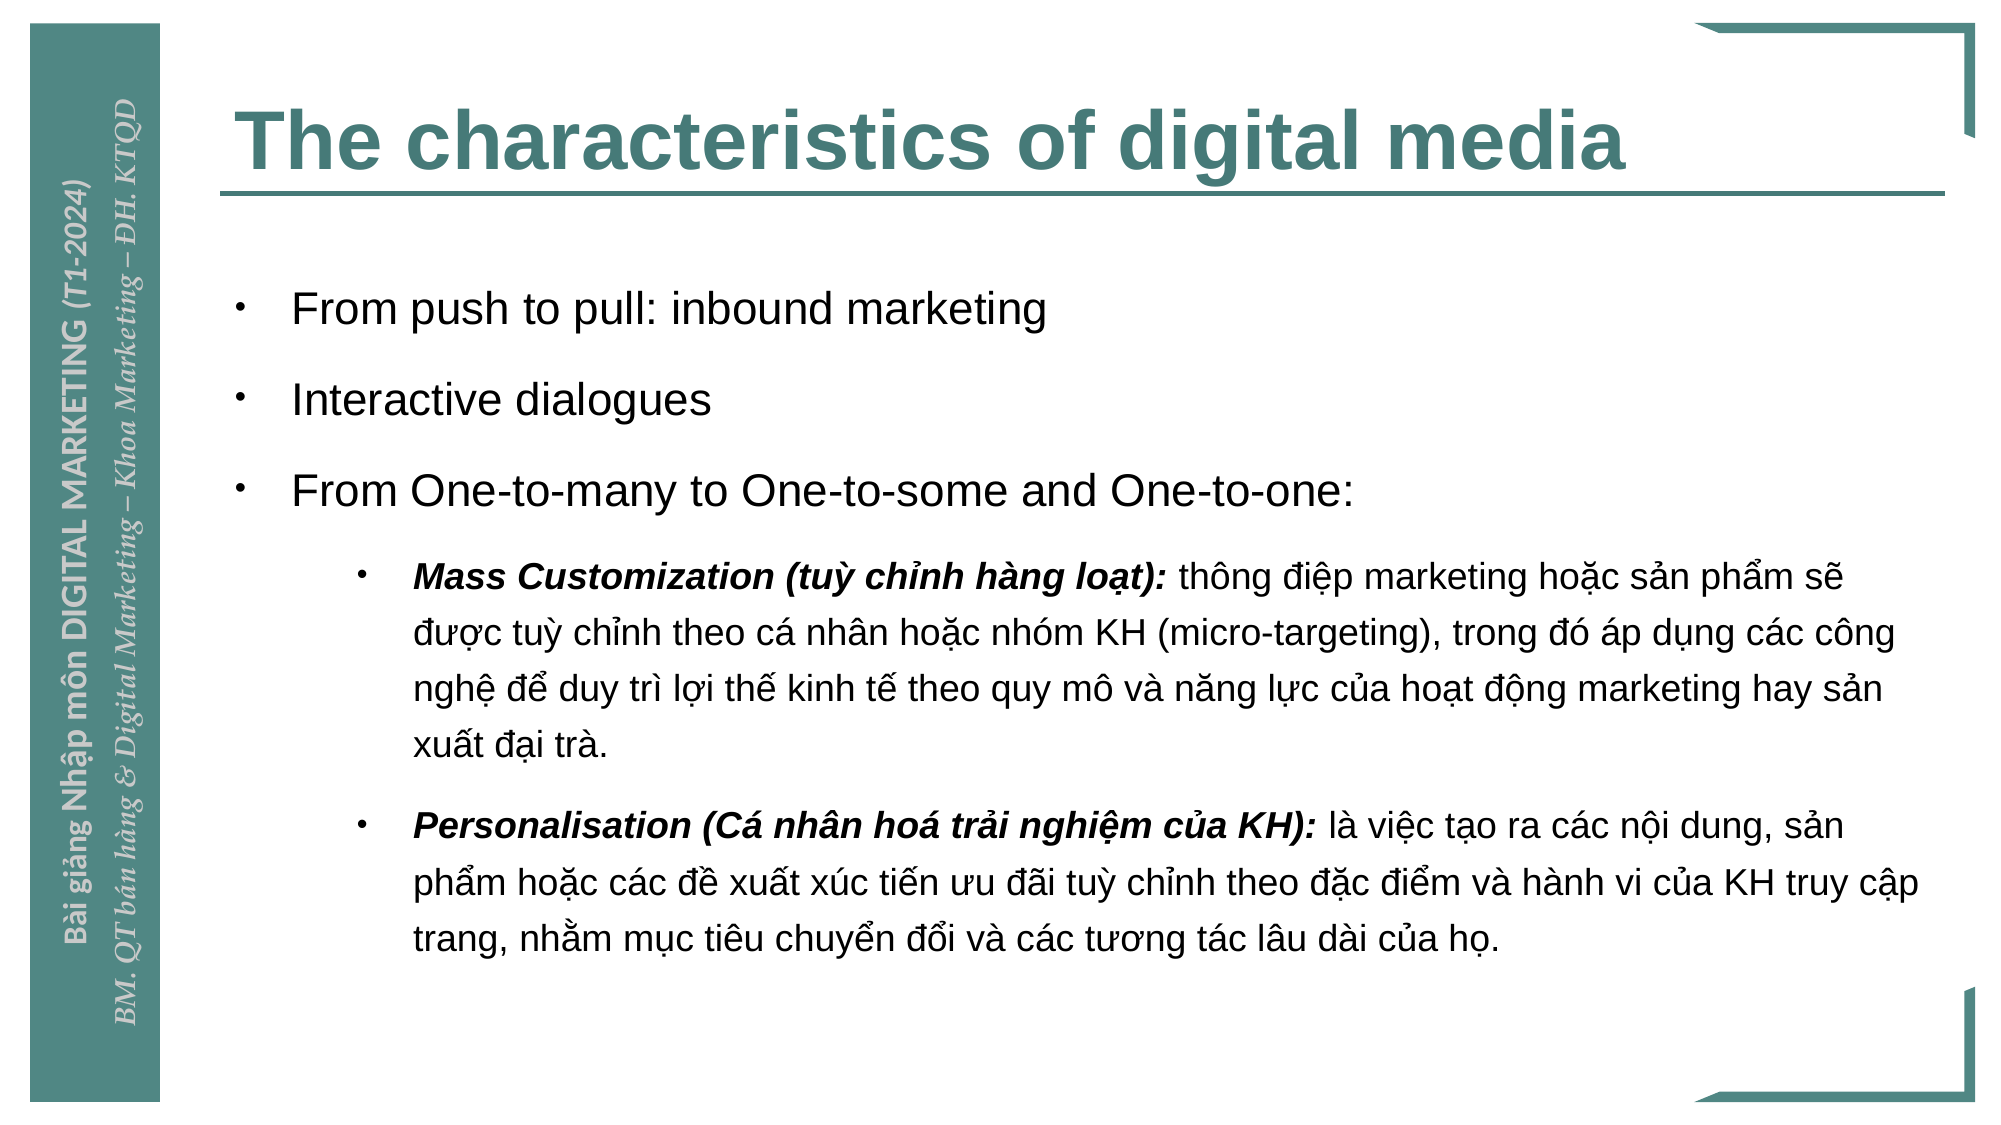

# The characteristics of digital media
From push to pull: inbound marketing
Interactive dialogues
From One-to-many to One-to-some and One-to-one:
Mass Customization (tuỳ chỉnh hàng loạt): thông điệp marketing hoặc sản phẩm sẽ được tuỳ chỉnh theo cá nhân hoặc nhóm KH (micro-targeting), trong đó áp dụng các công nghệ để duy trì lợi thế kinh tế theo quy mô và năng lực của hoạt động marketing hay sản xuất đại trà.
Personalisation (Cá nhân hoá trải nghiệm của KH): là việc tạo ra các nội dung, sản phẩm hoặc các đề xuất xúc tiến ưu đãi tuỳ chỉnh theo đặc điểm và hành vi của KH truy cập trang, nhằm mục tiêu chuyển đổi và các tương tác lâu dài của họ.